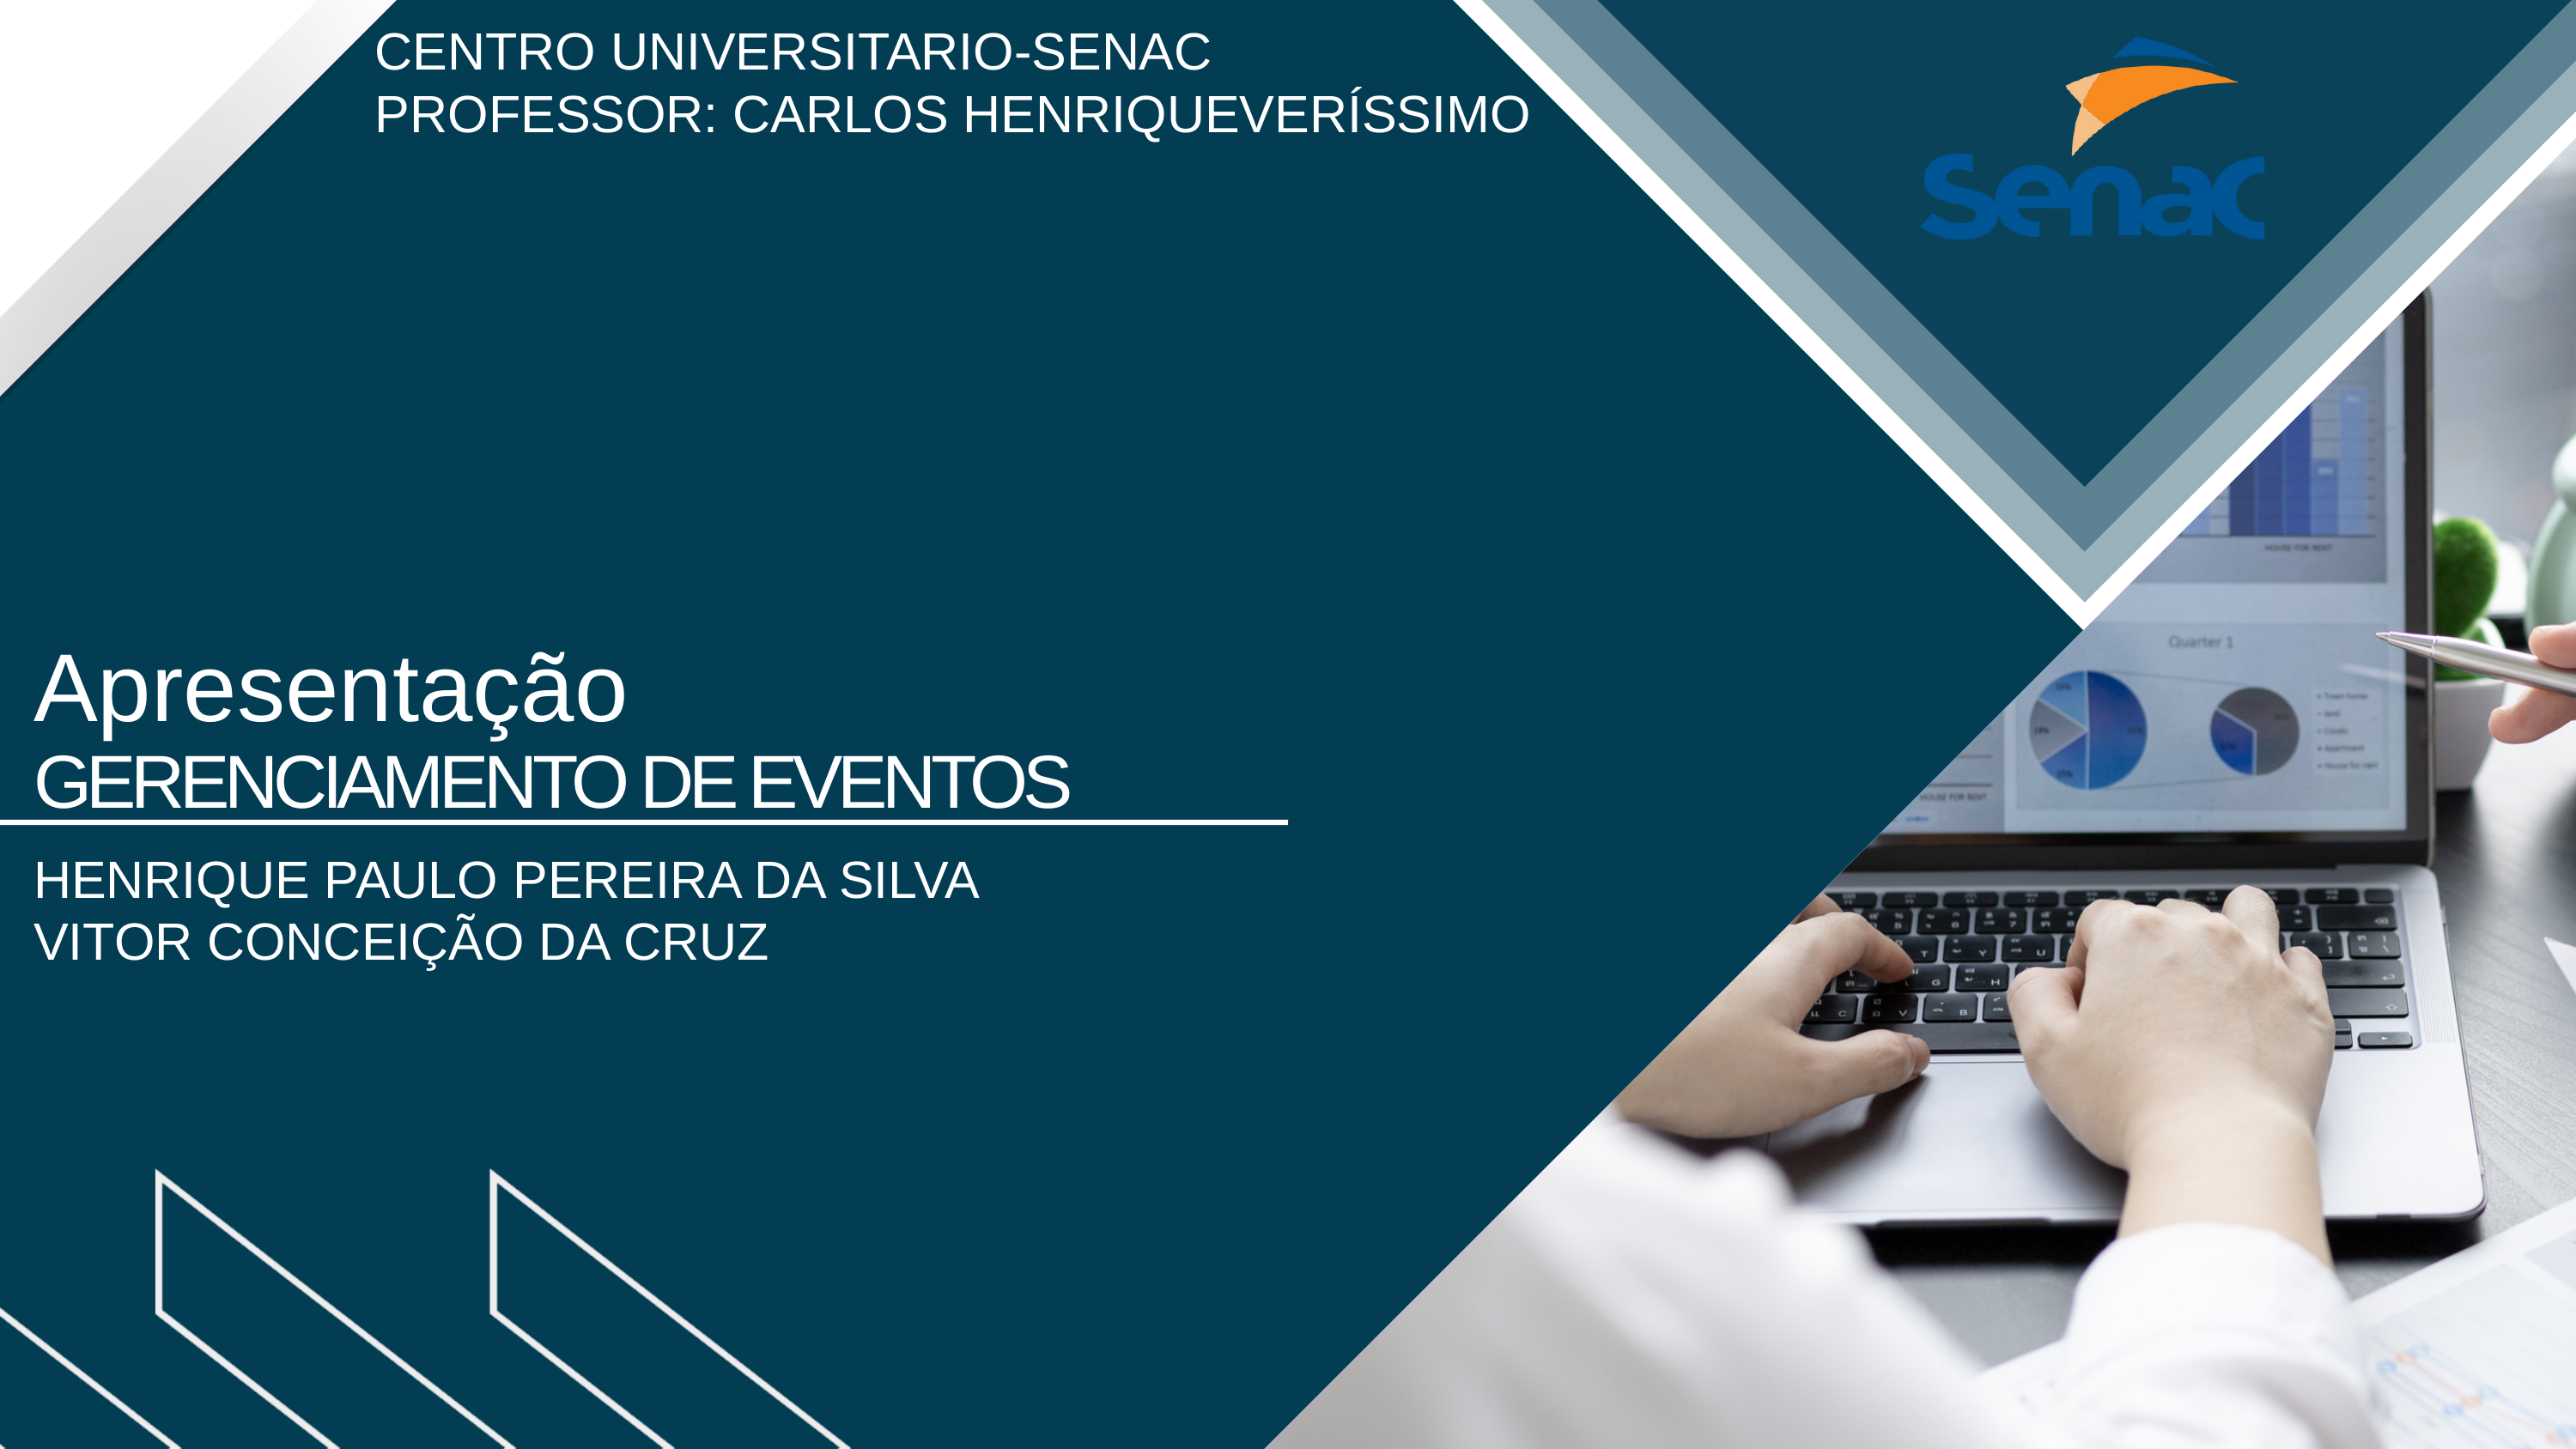

CENTRO UNIVERSITARIO-SENAC

PROFESSOR: CARLOS HENRIQUEVERÍSSIMO

Apresentação
GERENCIAMENTO DE EVENTOS

HENRIQUE PAULO PEREIRA DA SILVA
VITOR CONCEIÇÃO DA CRUZ